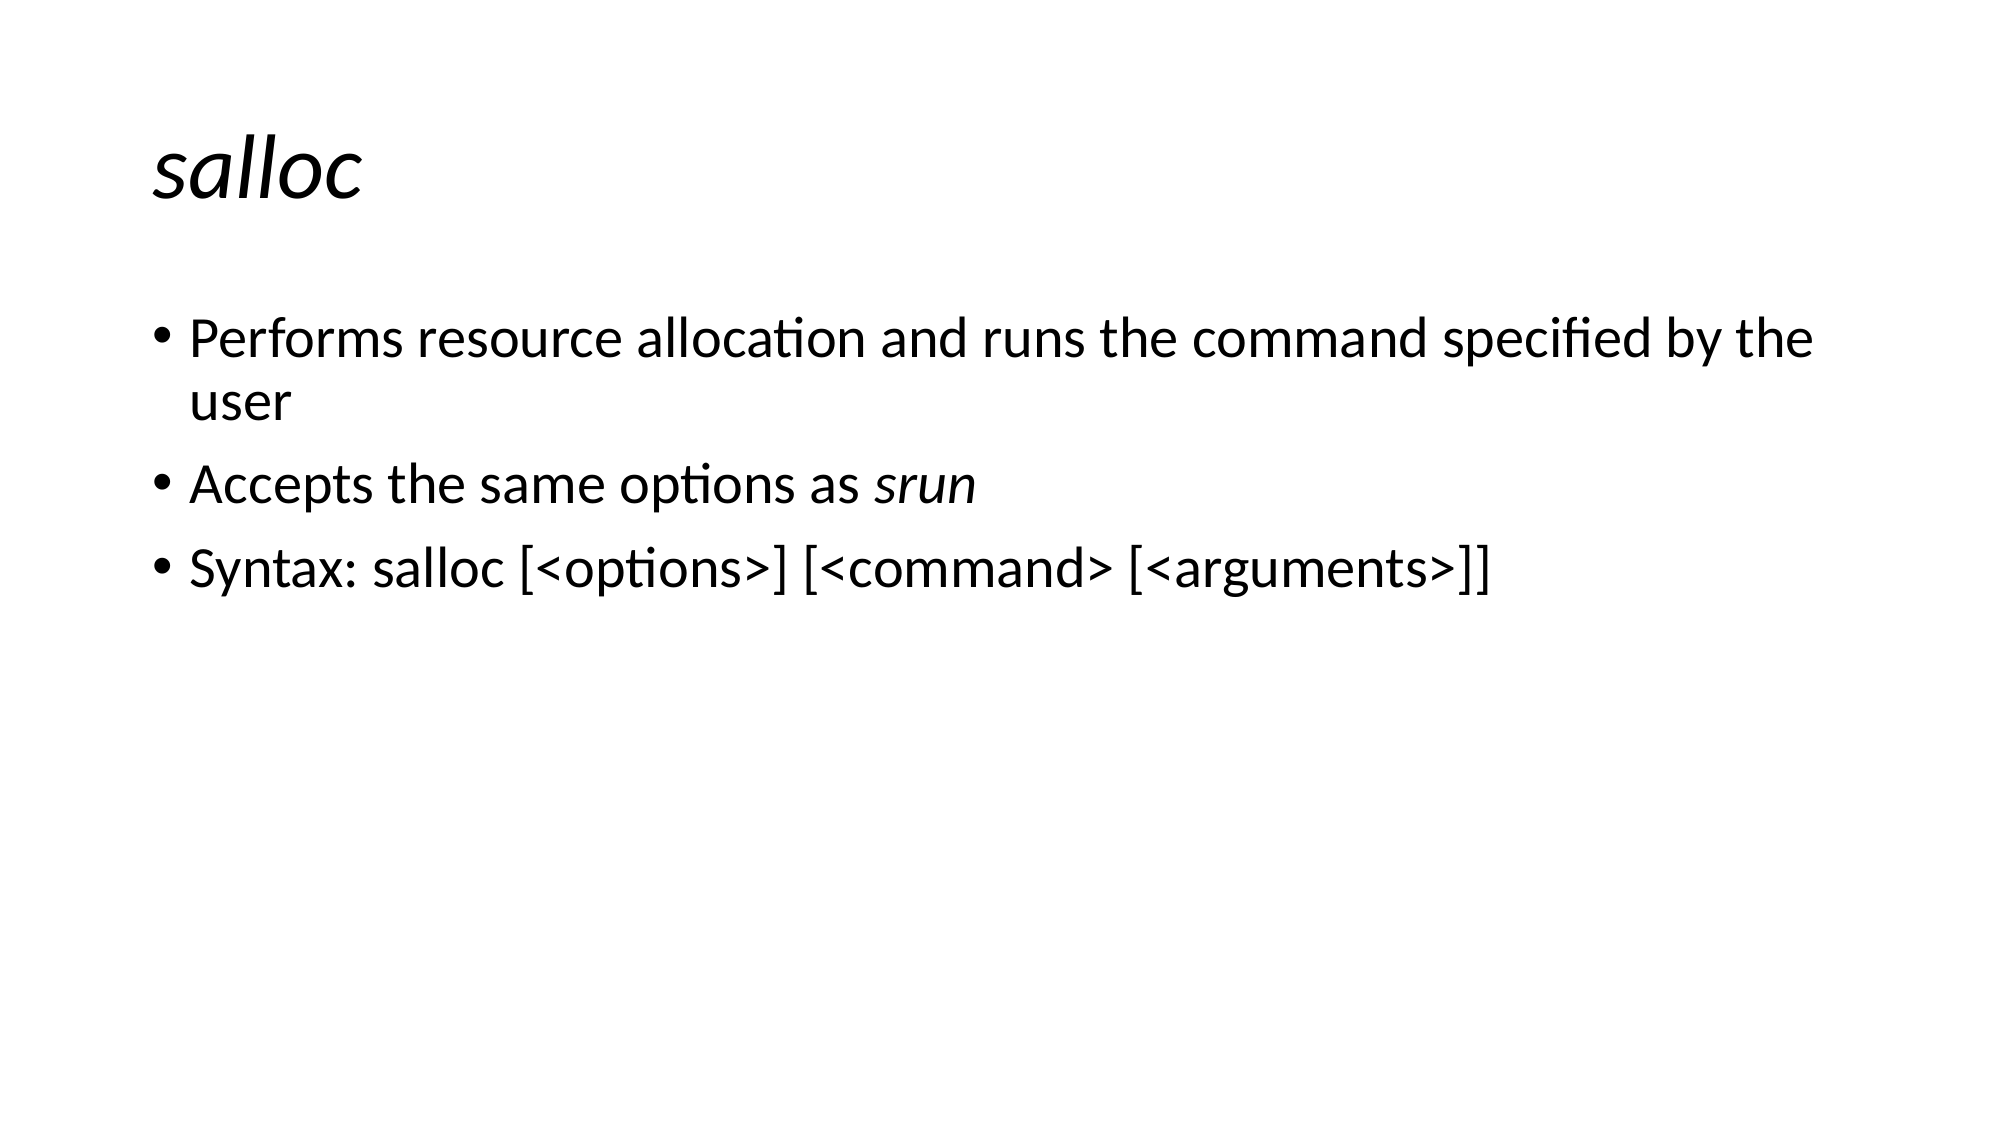

# salloc
Performs resource allocation and runs the command specified by the user
Accepts the same options as srun
Syntax: salloc [<options>] [<command> [<arguments>]]